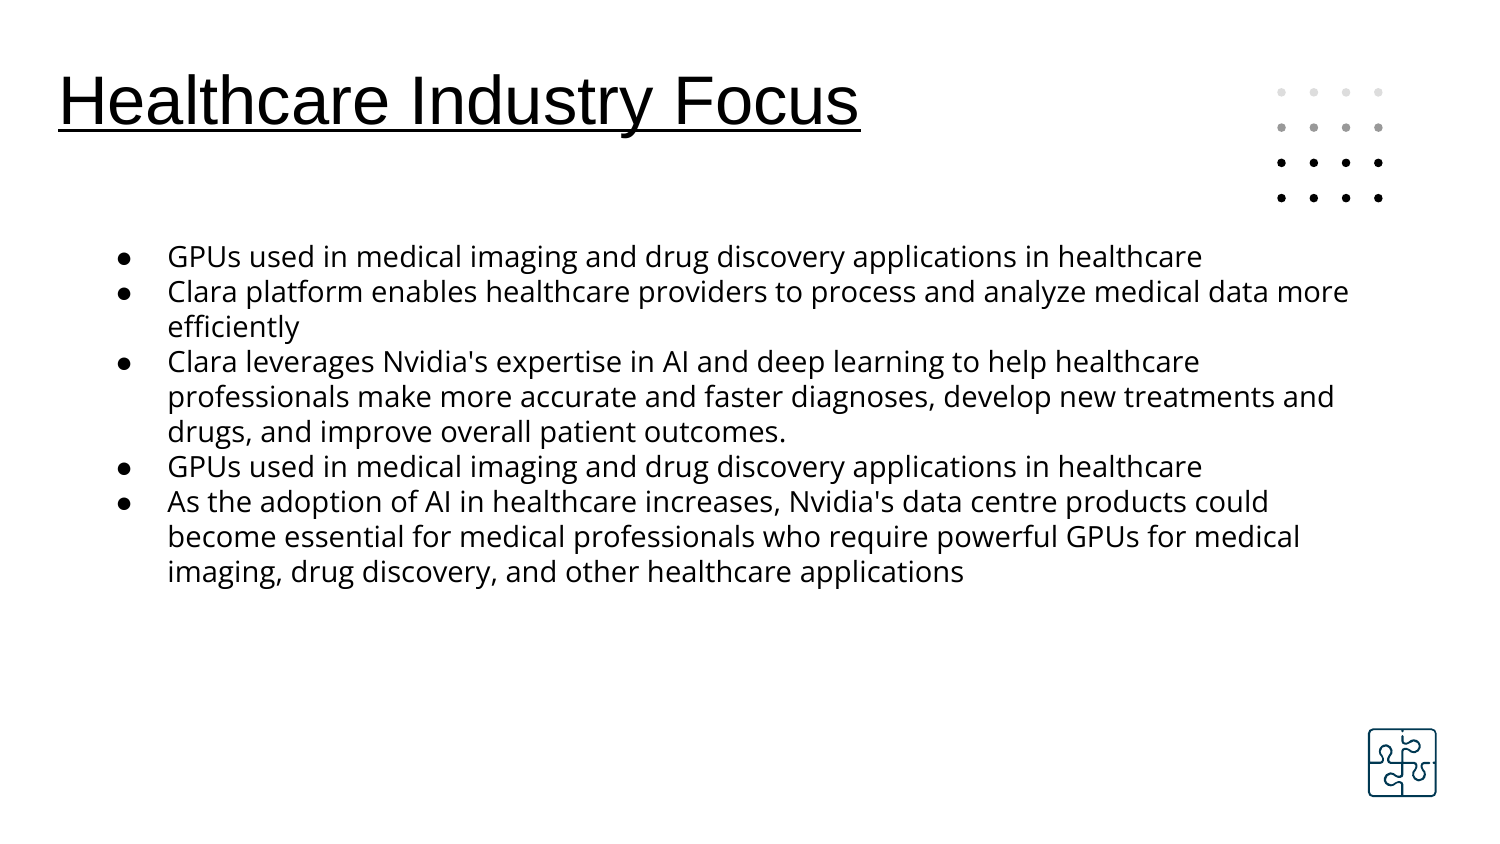

# Healthcare Industry Focus

GPUs used in medical imaging and drug discovery applications in healthcare
Clara platform enables healthcare providers to process and analyze medical data more efficiently
Clara leverages Nvidia's expertise in AI and deep learning to help healthcare professionals make more accurate and faster diagnoses, develop new treatments and drugs, and improve overall patient outcomes.
GPUs used in medical imaging and drug discovery applications in healthcare
As the adoption of AI in healthcare increases, Nvidia's data centre products could become essential for medical professionals who require powerful GPUs for medical imaging, drug discovery, and other healthcare applications